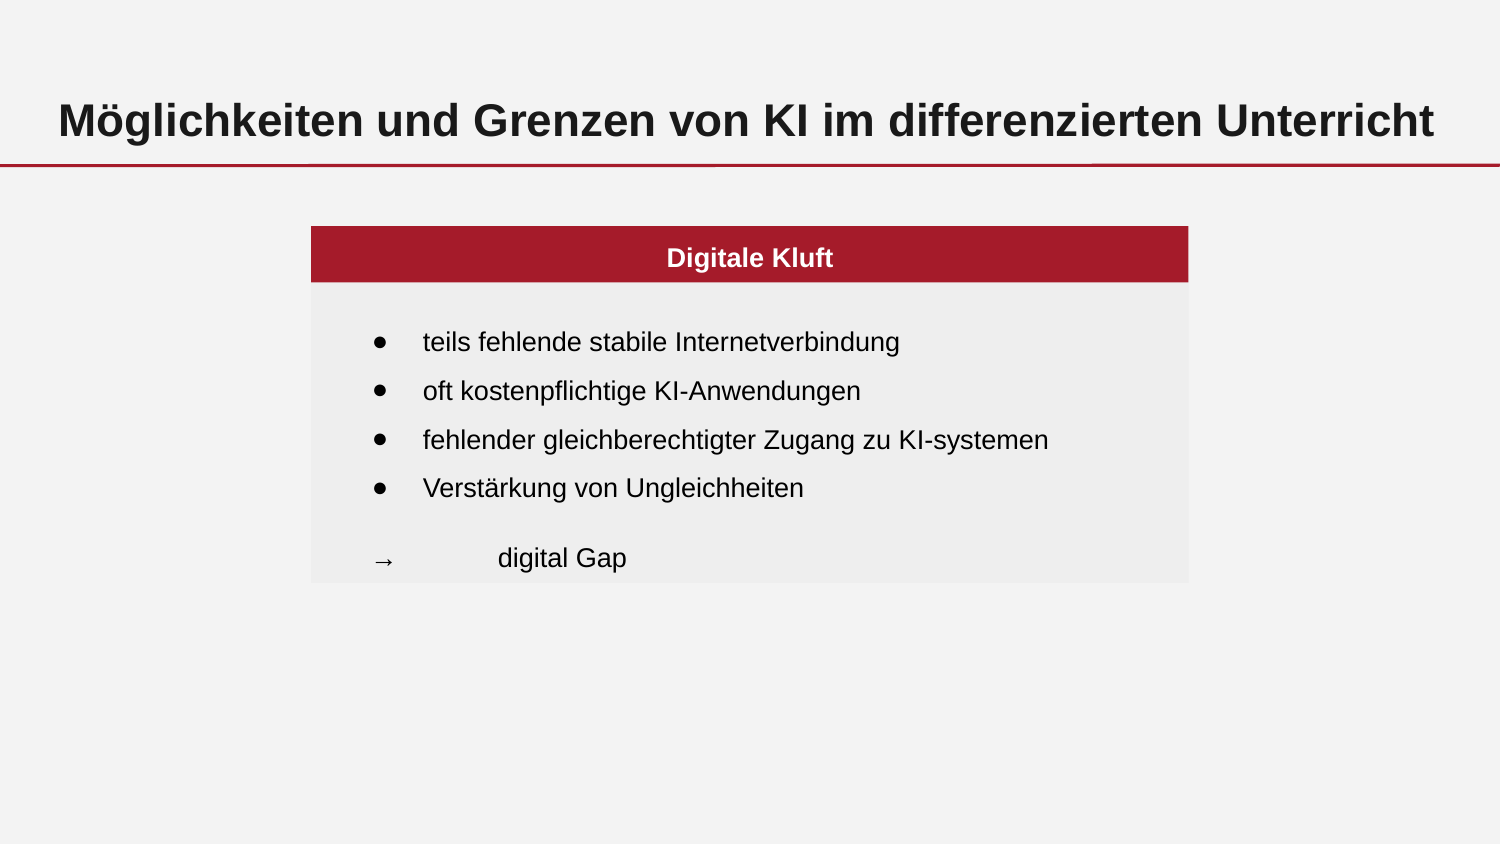

Möglichkeiten und Grenzen von KI im differenzierten Unterricht

Digitale Kluft

teils fehlende stabile Internetverbindung
oft kostenpflichtige KI-Anwendungen
fehlender gleichberechtigter Zugang zu KI-systemen
Verstärkung von Ungleichheiten
   → 	digital Gap